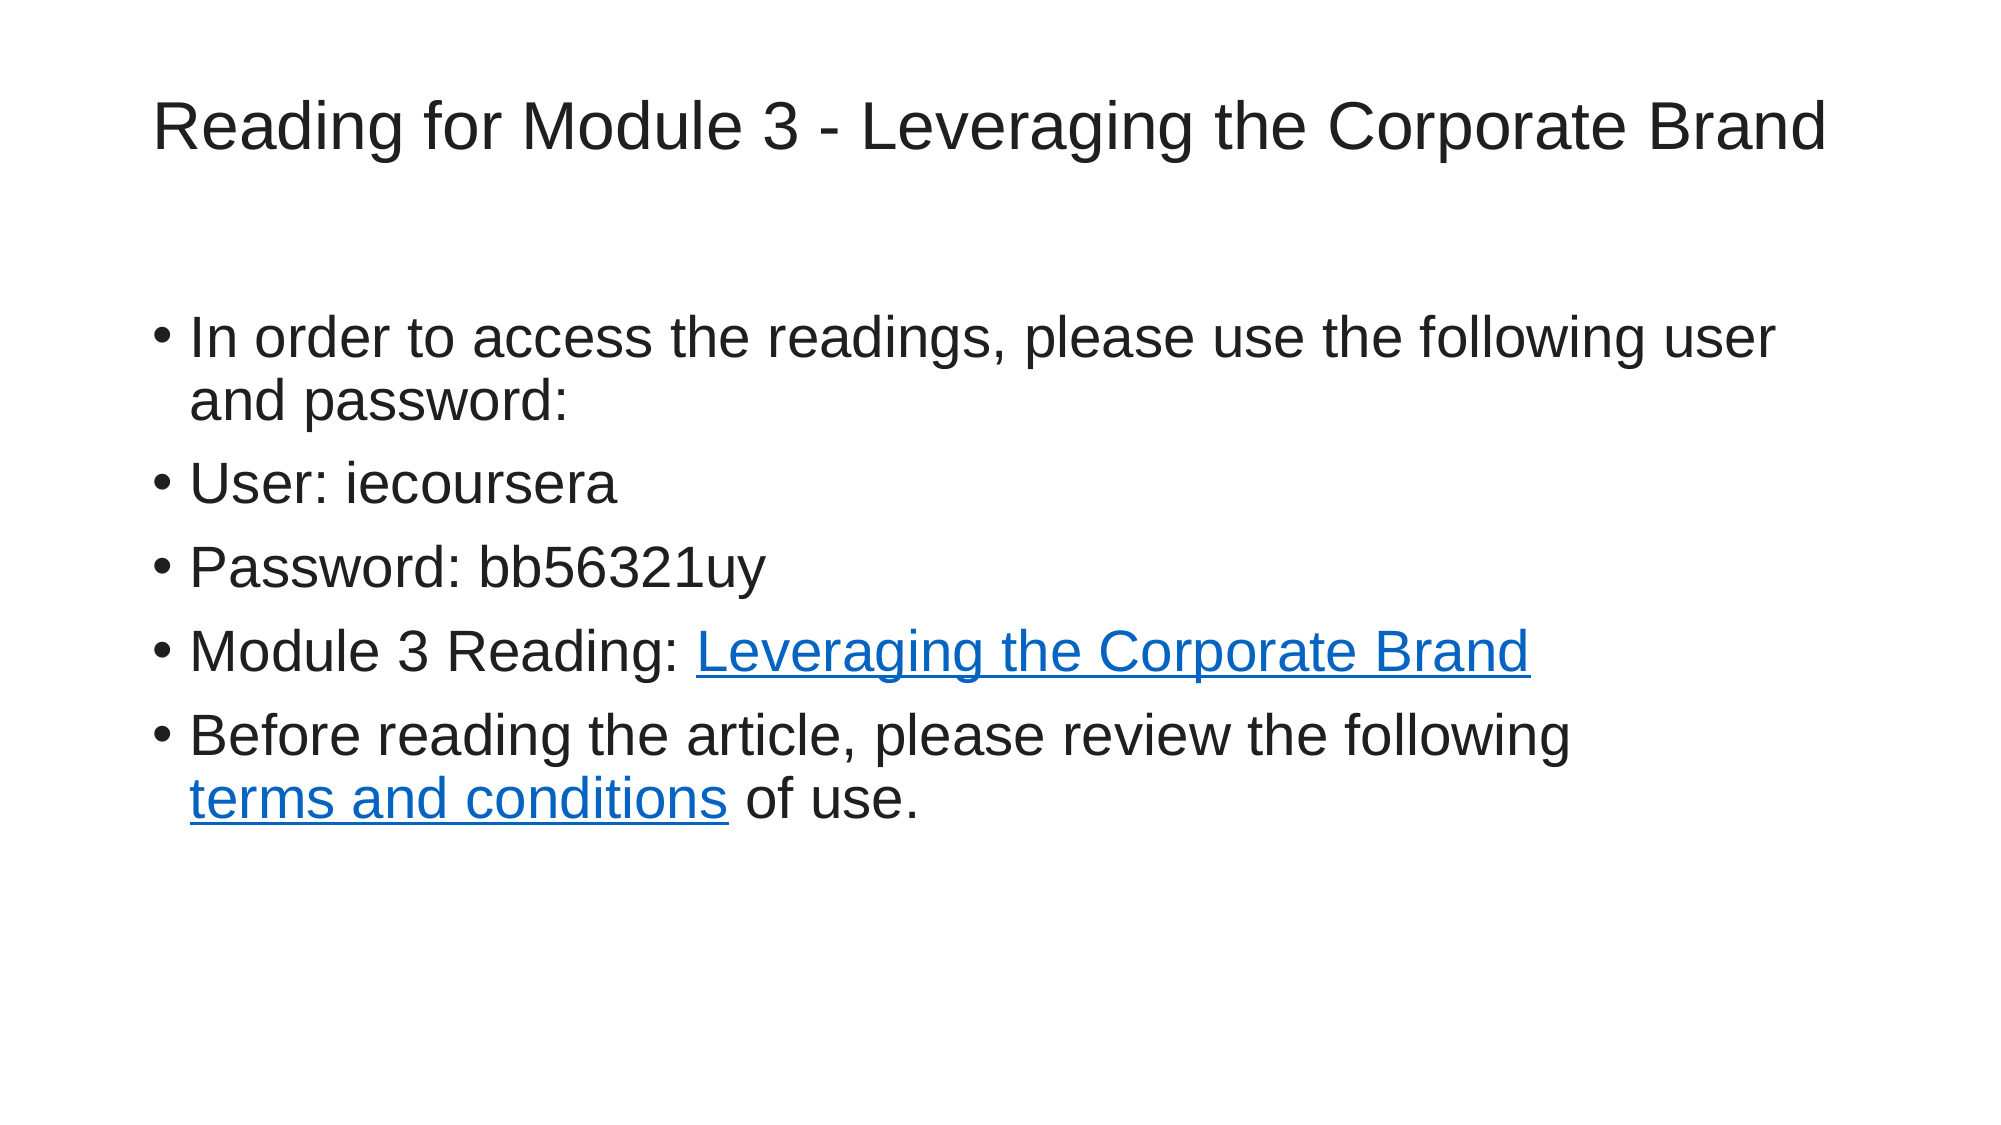

# Reading for Module 3 - Leveraging the Corporate Brand
In order to access the readings, please use the following user and password:
User: iecoursera
Password: bb56321uy
Module 3 Reading: Leveraging the Corporate Brand
Before reading the article, please review the following terms and conditions of use.